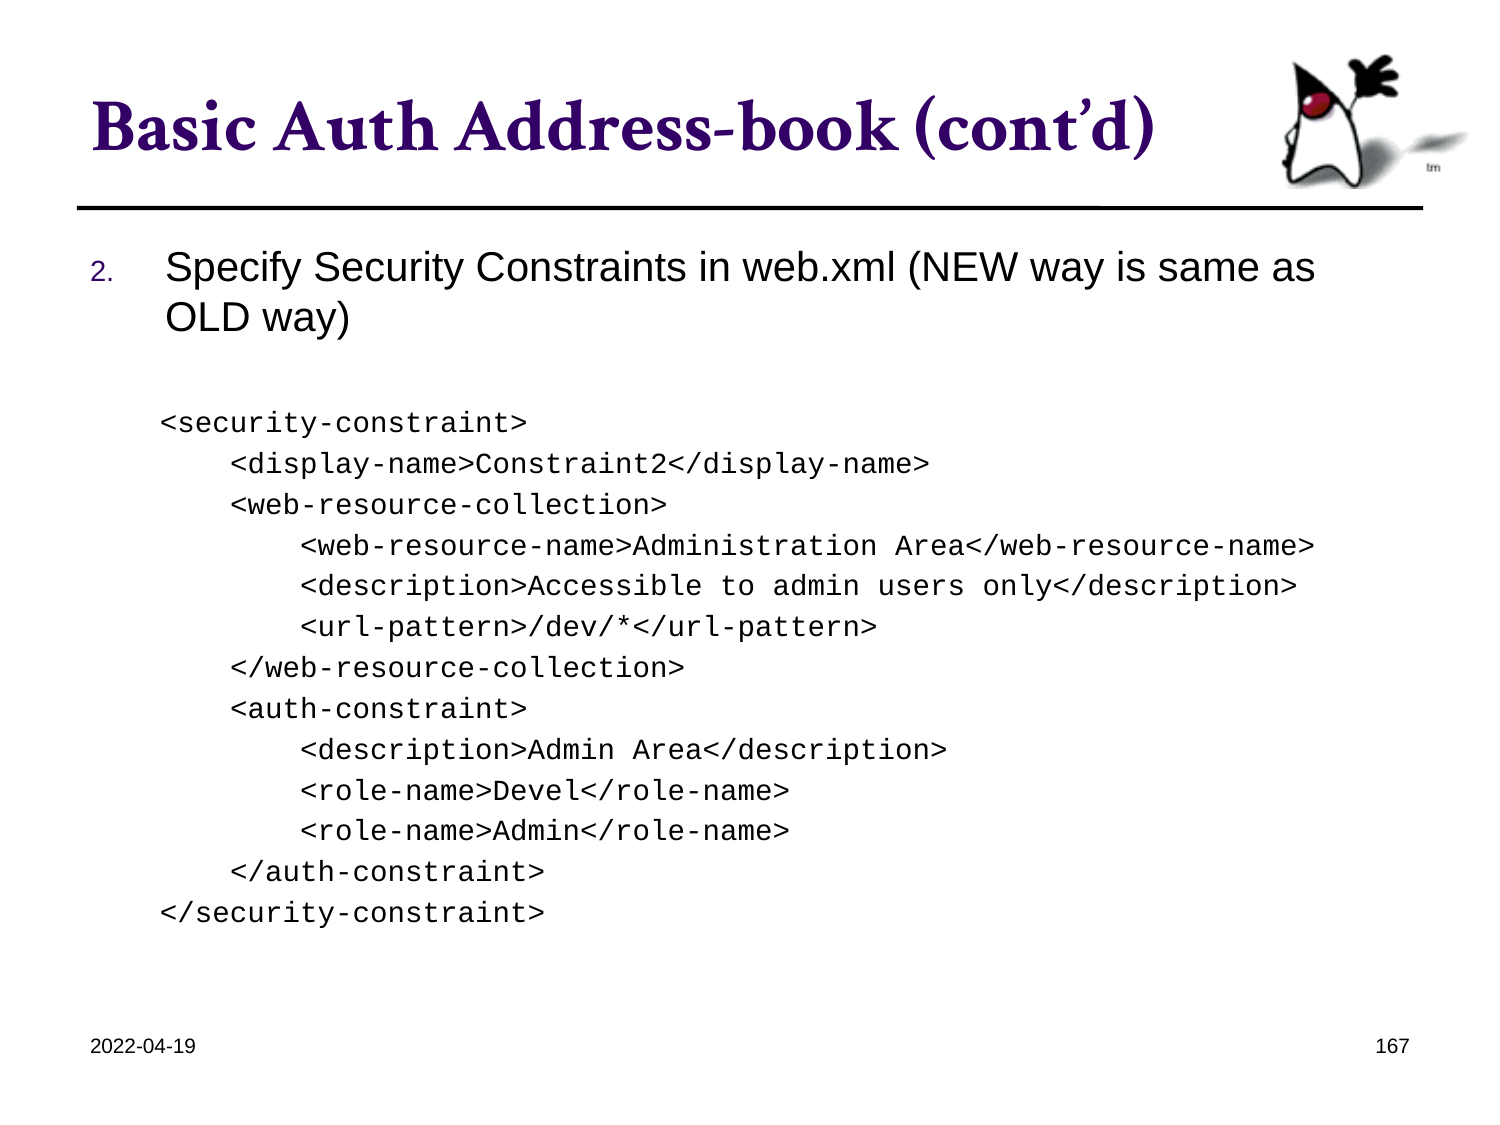

# Basic Auth Address-book (cont’d)
Specify Security Constraints in web.xml (NEW way is same as OLD way)

    <security-constraint>
        <display-name>Constraint2</display-name>
        <web-resource-collection>
            <web-resource-name>Administration Area</web-resource-name>
            <description>Accessible to admin users only</description>
            <url-pattern>/dev/*</url-pattern>
        </web-resource-collection>
        <auth-constraint>
            <description>Admin Area</description>
            <role-name>Devel</role-name>
            <role-name>Admin</role-name>
        </auth-constraint>
    </security-constraint>
2022-04-19
167